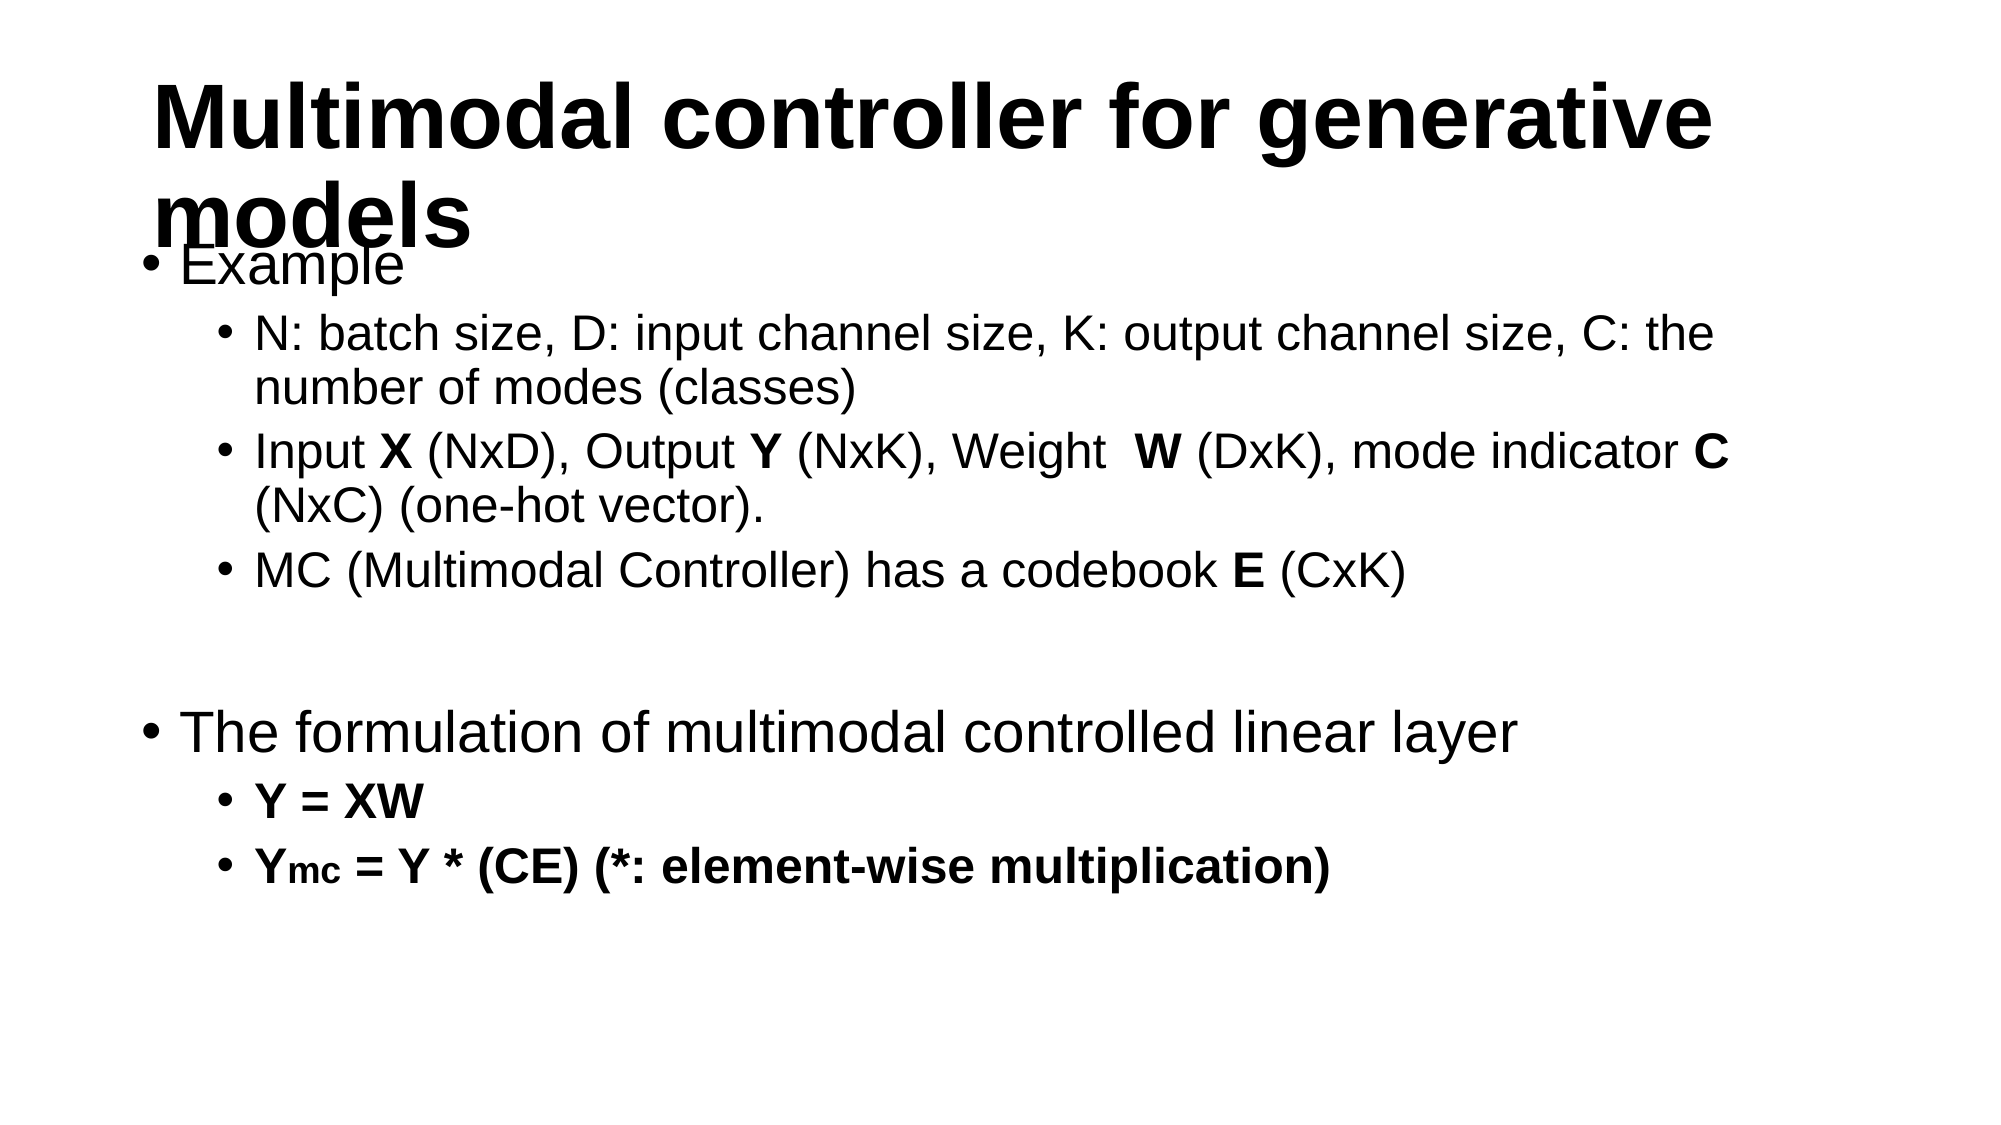

# Multimodal controller for generative models
Example
N: batch size, D: input channel size, K: output channel size, C: the number of modes (classes)
Input X (NxD), Output Y (NxK), Weight  W (DxK), mode indicator C (NxC) (one-hot vector).
MC (Multimodal Controller) has a codebook E (CxK)

The formulation of multimodal controlled linear layer
Y = XW
Ymc = Y * (CE) (*: element-wise multiplication)